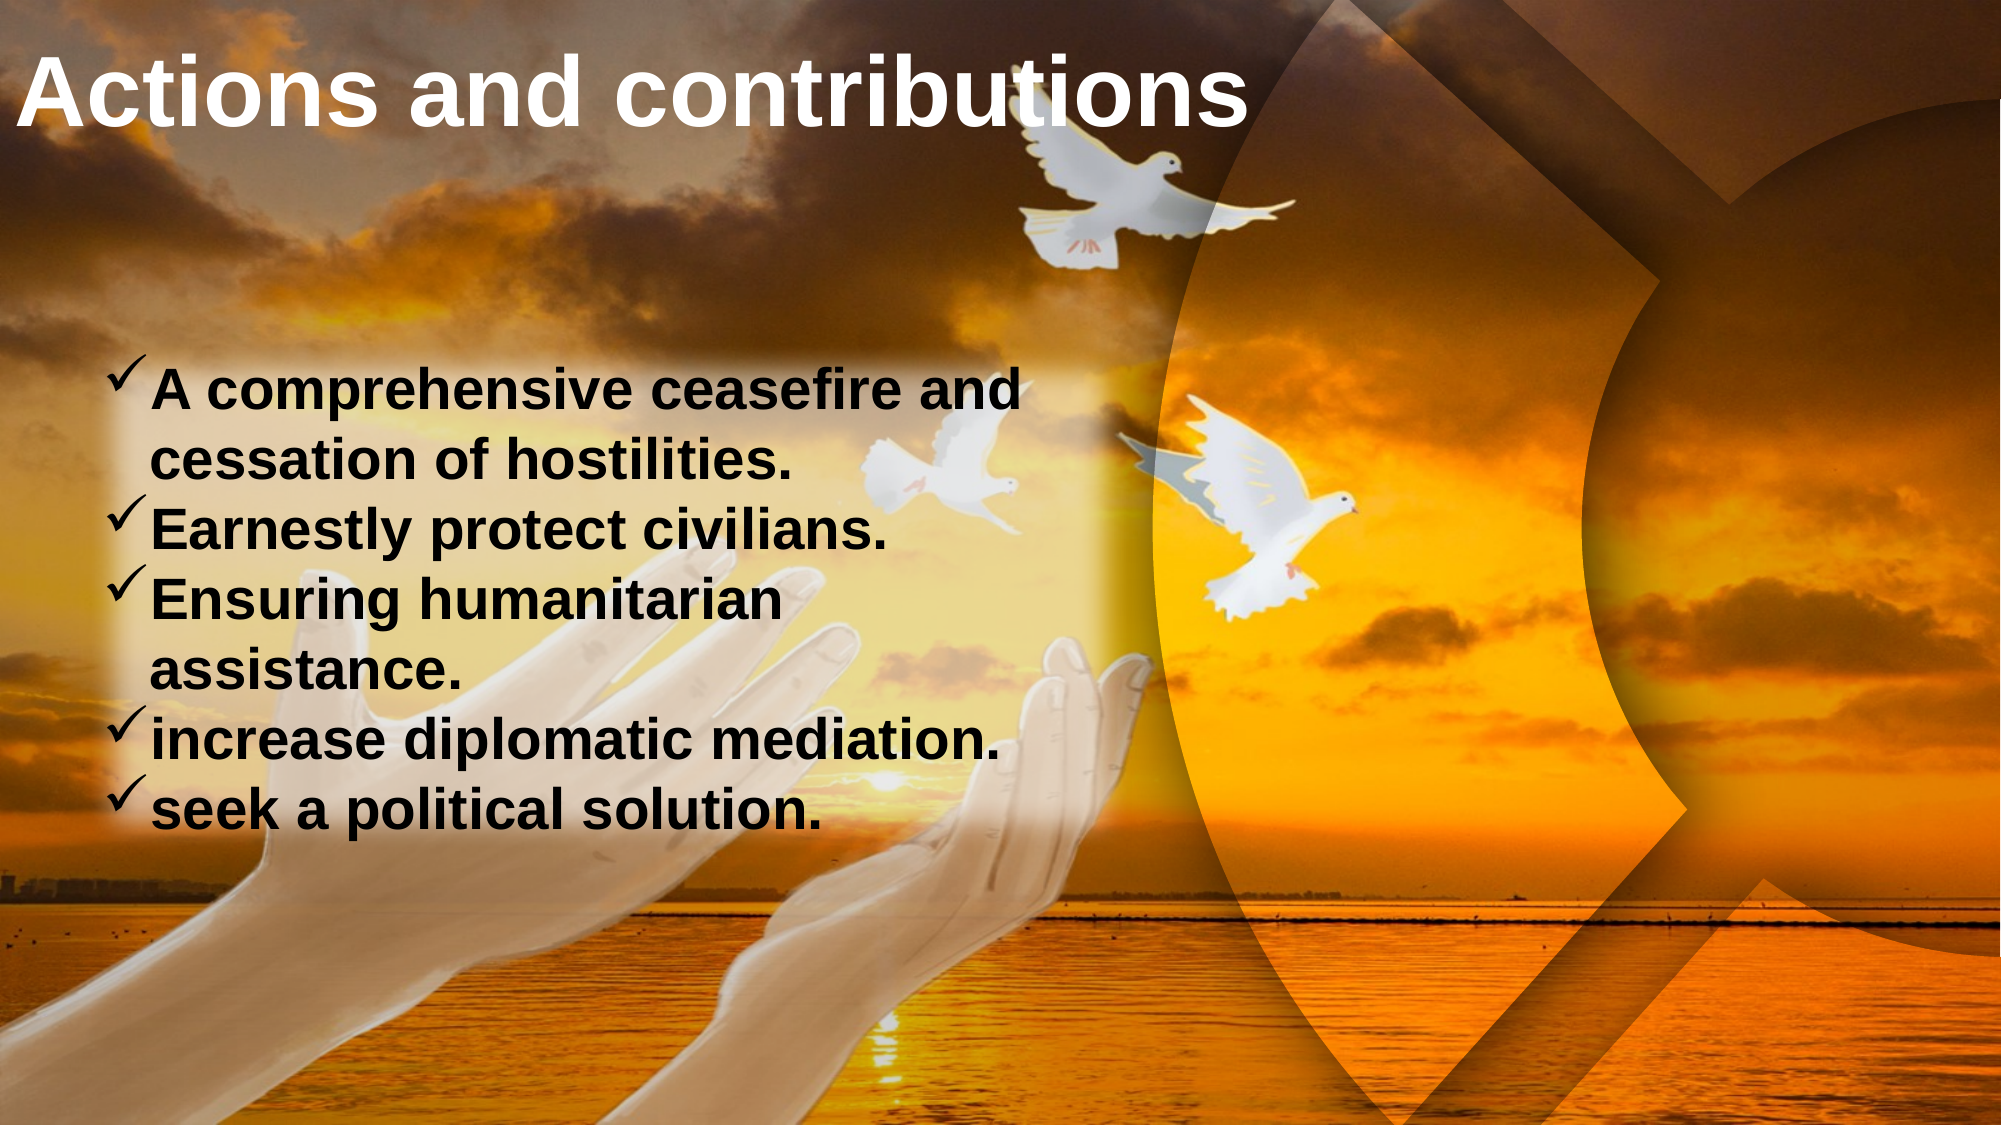

Efforts and prospects
        By actively participating in international cooperation and cultural exchanges, we can contribute to building a more harmonious, prosperous and respectful global society.

Actions and contributions
A comprehensive ceasefire and cessation of hostilities.
Earnestly protect civilians.
Ensuring humanitarian assistance.
increase diplomatic mediation.
seek a political solution.
harmony in diversity
        In today's world, the future and destiny of all countries are closely linked, and only by sharing and learning from each other on an equal footing on the basis of respecting different countries and civilizations can we achieve common development and mutual benefit.